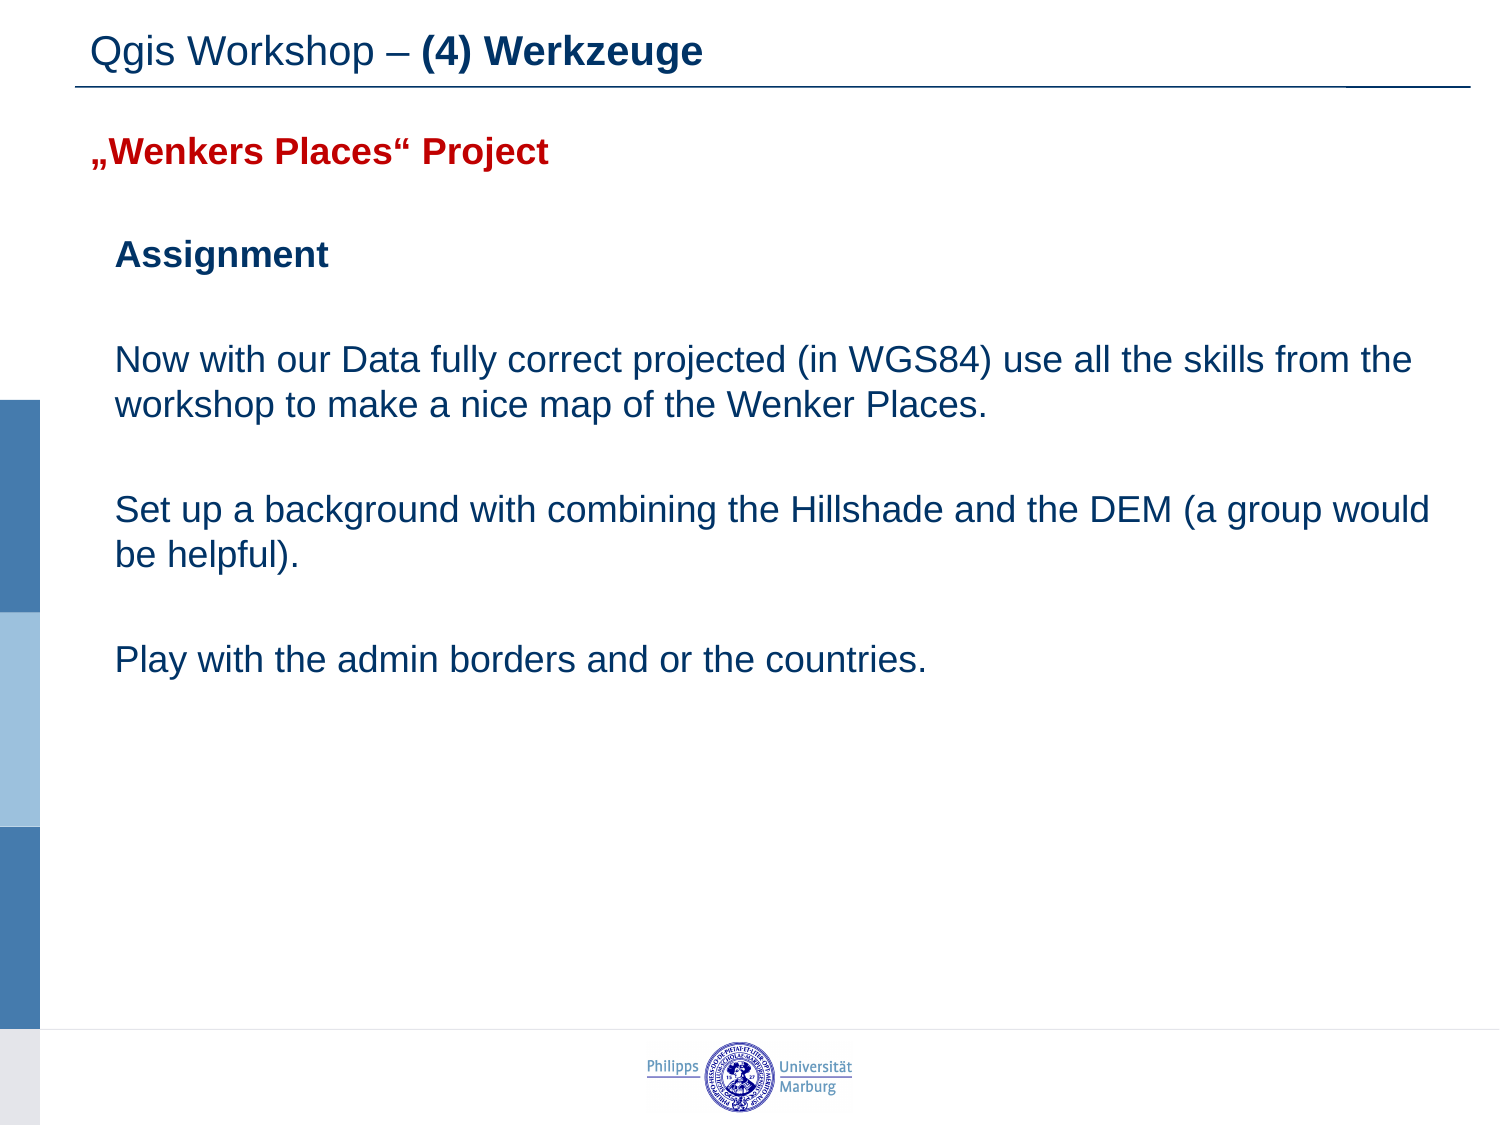

Qgis Workshop – (4) Werkzeuge

„Wenkers Places“ Project
Assignment

Now with our Data fully correct projected (in WGS84) use all the skills from the workshop to make a nice map of the Wenker Places.

Set up a background with combining the Hillshade and the DEM (a group would be helpful).

Play with the admin borders and or the countries.